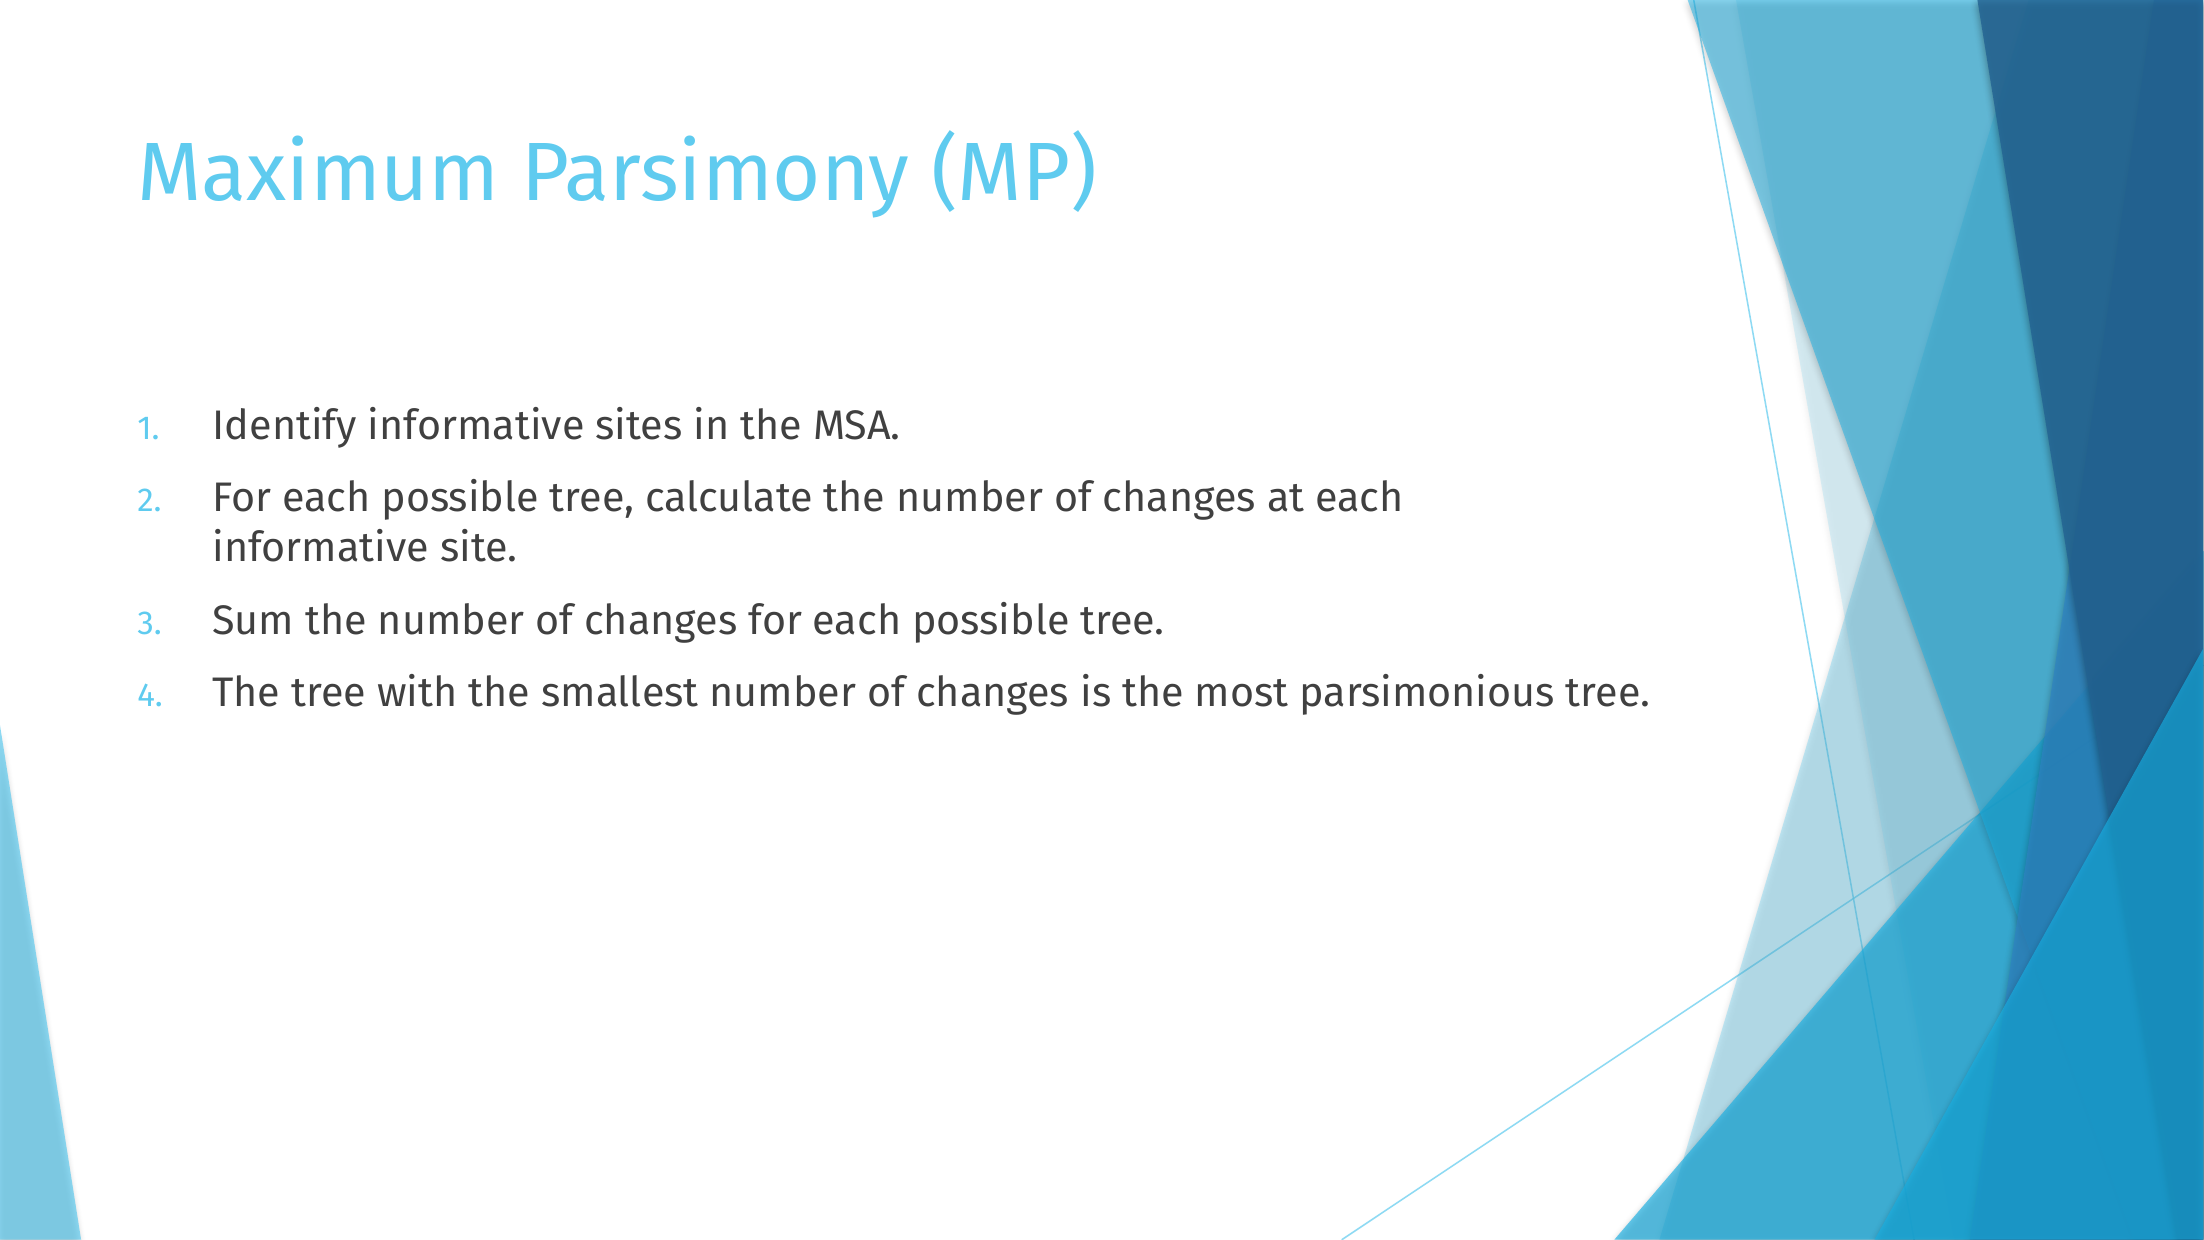

# Maximum Parsimony (MP)
Identify informative sites in the MSA.
For each possible tree, calculate the number of changes at each 	informative site.
Sum the number of changes for each possible tree.
The tree with the smallest number of changes is the most parsimonious tree.